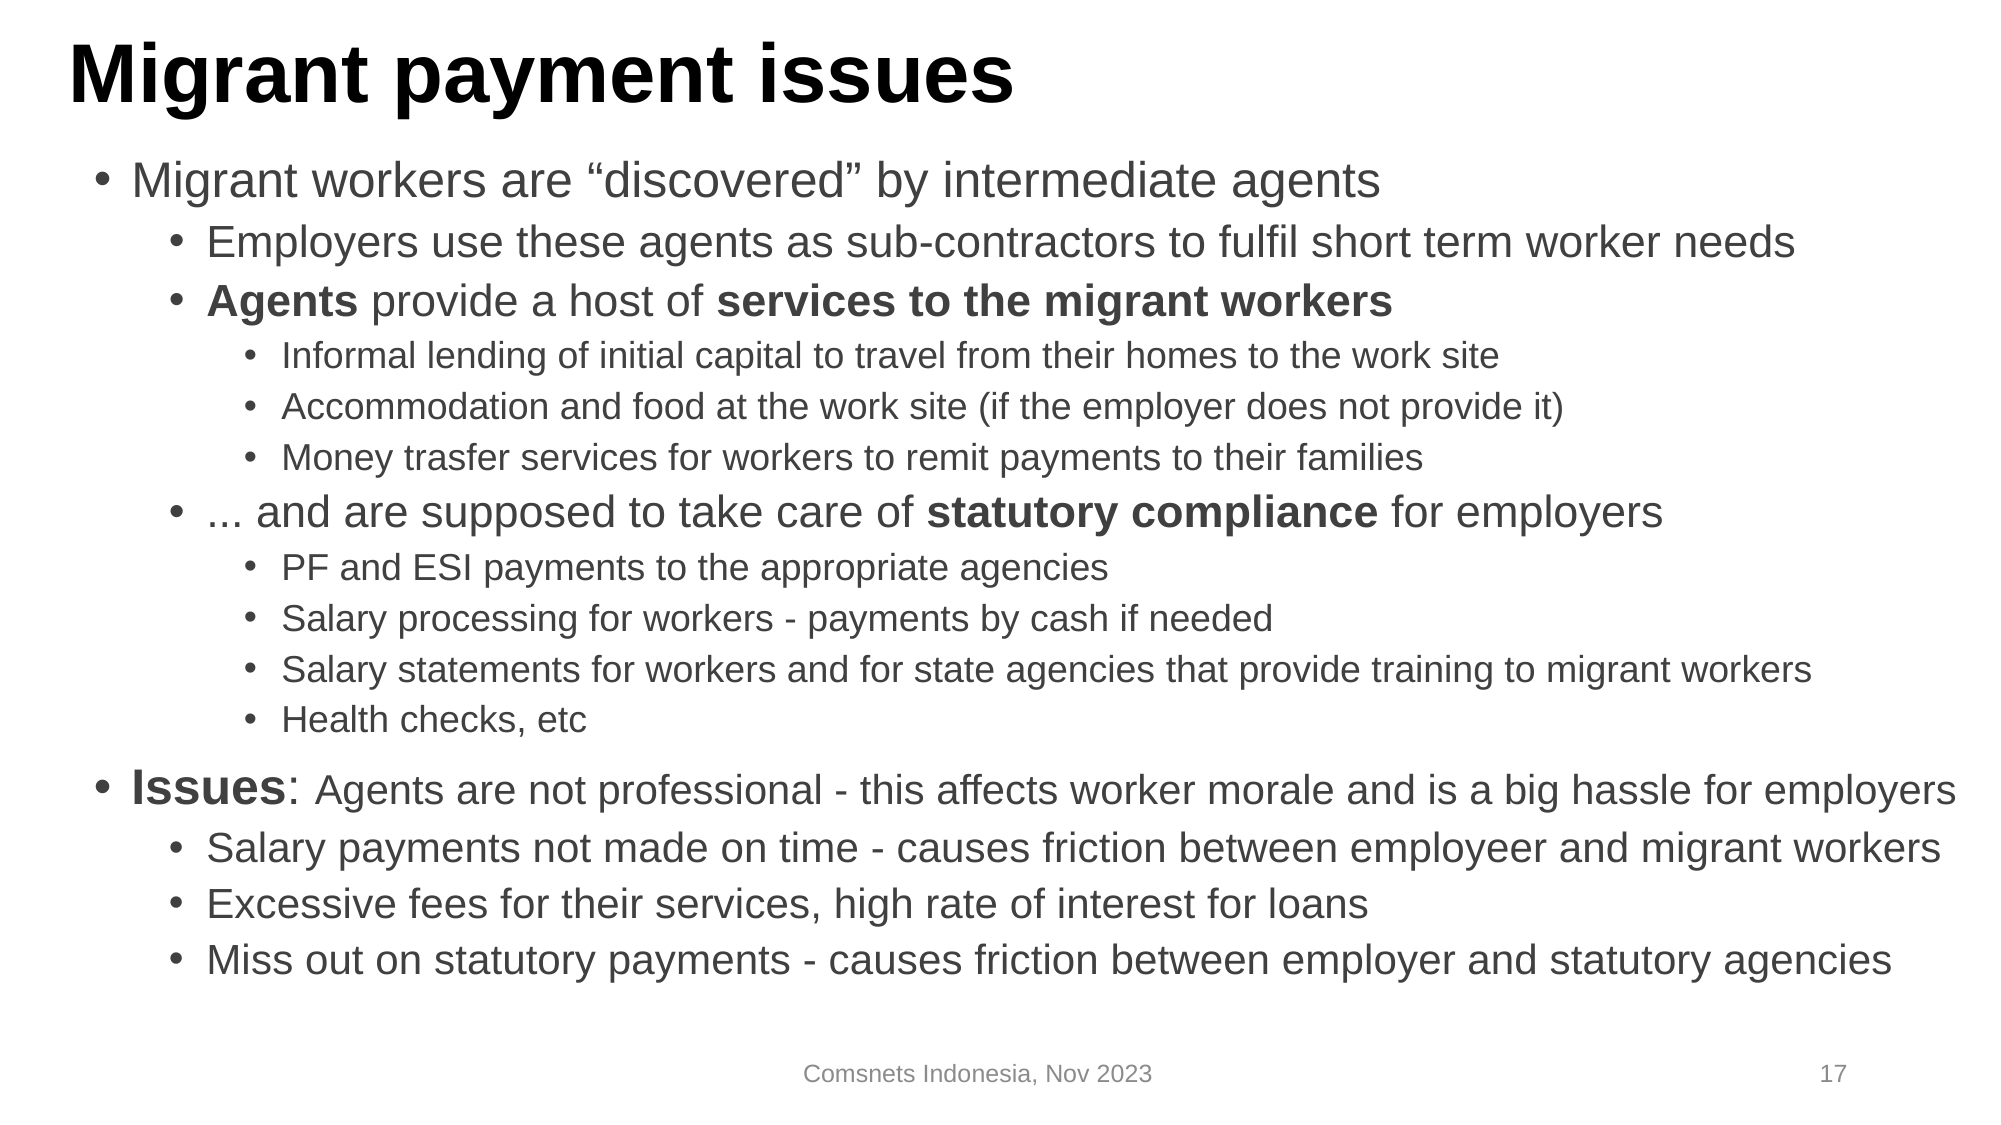

# Migrant payment issues
Migrant workers are “discovered” by intermediate agents
Employers use these agents as sub-contractors to fulfil short term worker needs
Agents provide a host of services to the migrant workers
Informal lending of initial capital to travel from their homes to the work site
Accommodation and food at the work site (if the employer does not provide it)
Money trasfer services for workers to remit payments to their families
... and are supposed to take care of statutory compliance for employers
PF and ESI payments to the appropriate agencies
Salary processing for workers - payments by cash if needed
Salary statements for workers and for state agencies that provide training to migrant workers
Health checks, etc
Issues: Agents are not professional - this affects worker morale and is a big hassle for employers
Salary payments not made on time - causes friction between employeer and migrant workers
Excessive fees for their services, high rate of interest for loans
Miss out on statutory payments - causes friction between employer and statutory agencies
Comsnets Indonesia, Nov 2023
17